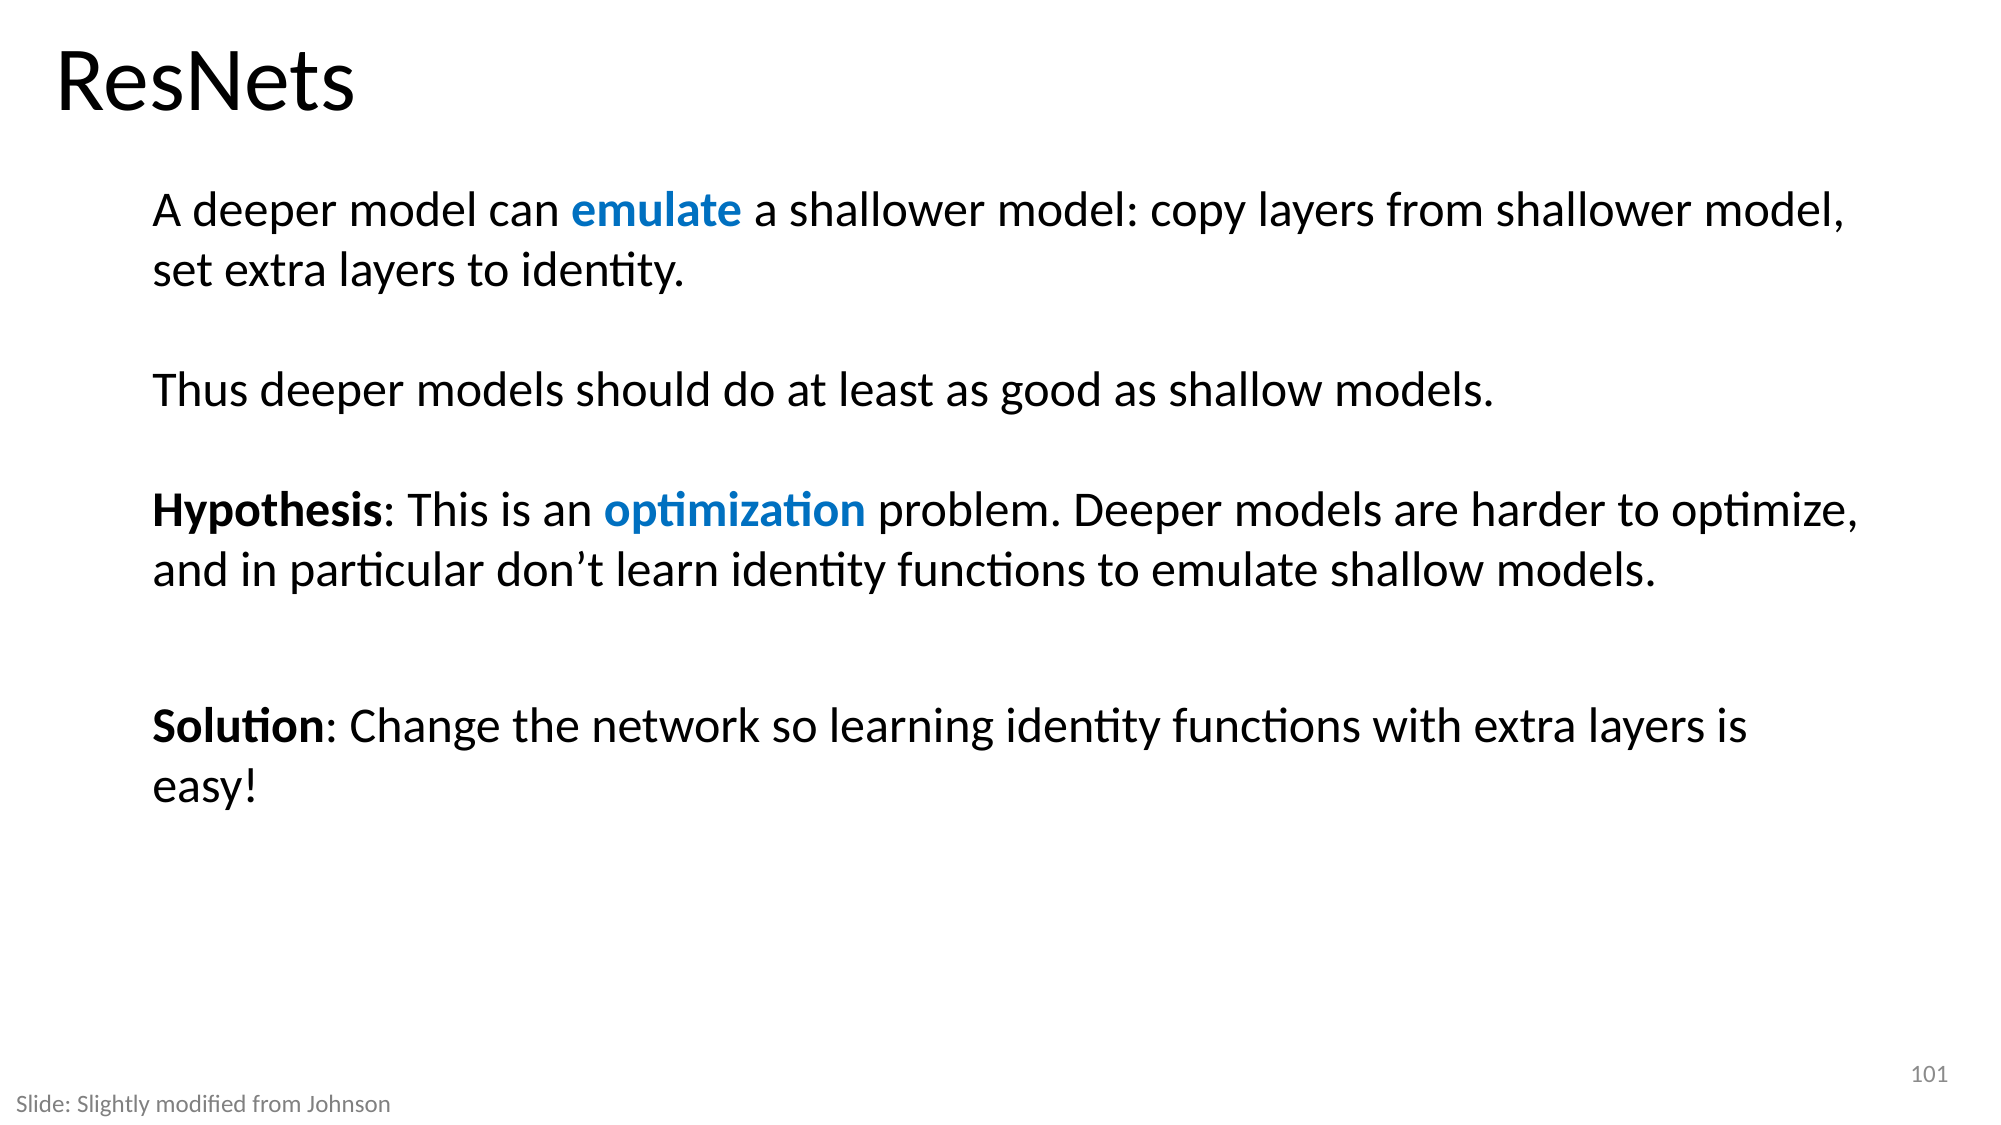

# ResNets
A deeper model can emulate a shallower model: copy layers from shallower model, set extra layers to identity.

Thus deeper models should do at least as good as shallow models.

Hypothesis: This is an optimization problem. Deeper models are harder to optimize, and in particular don’t learn identity functions to emulate shallow models.
Solution: Change the network so learning identity functions with extra layers is easy!
101
Slide: Slightly modified from Johnson